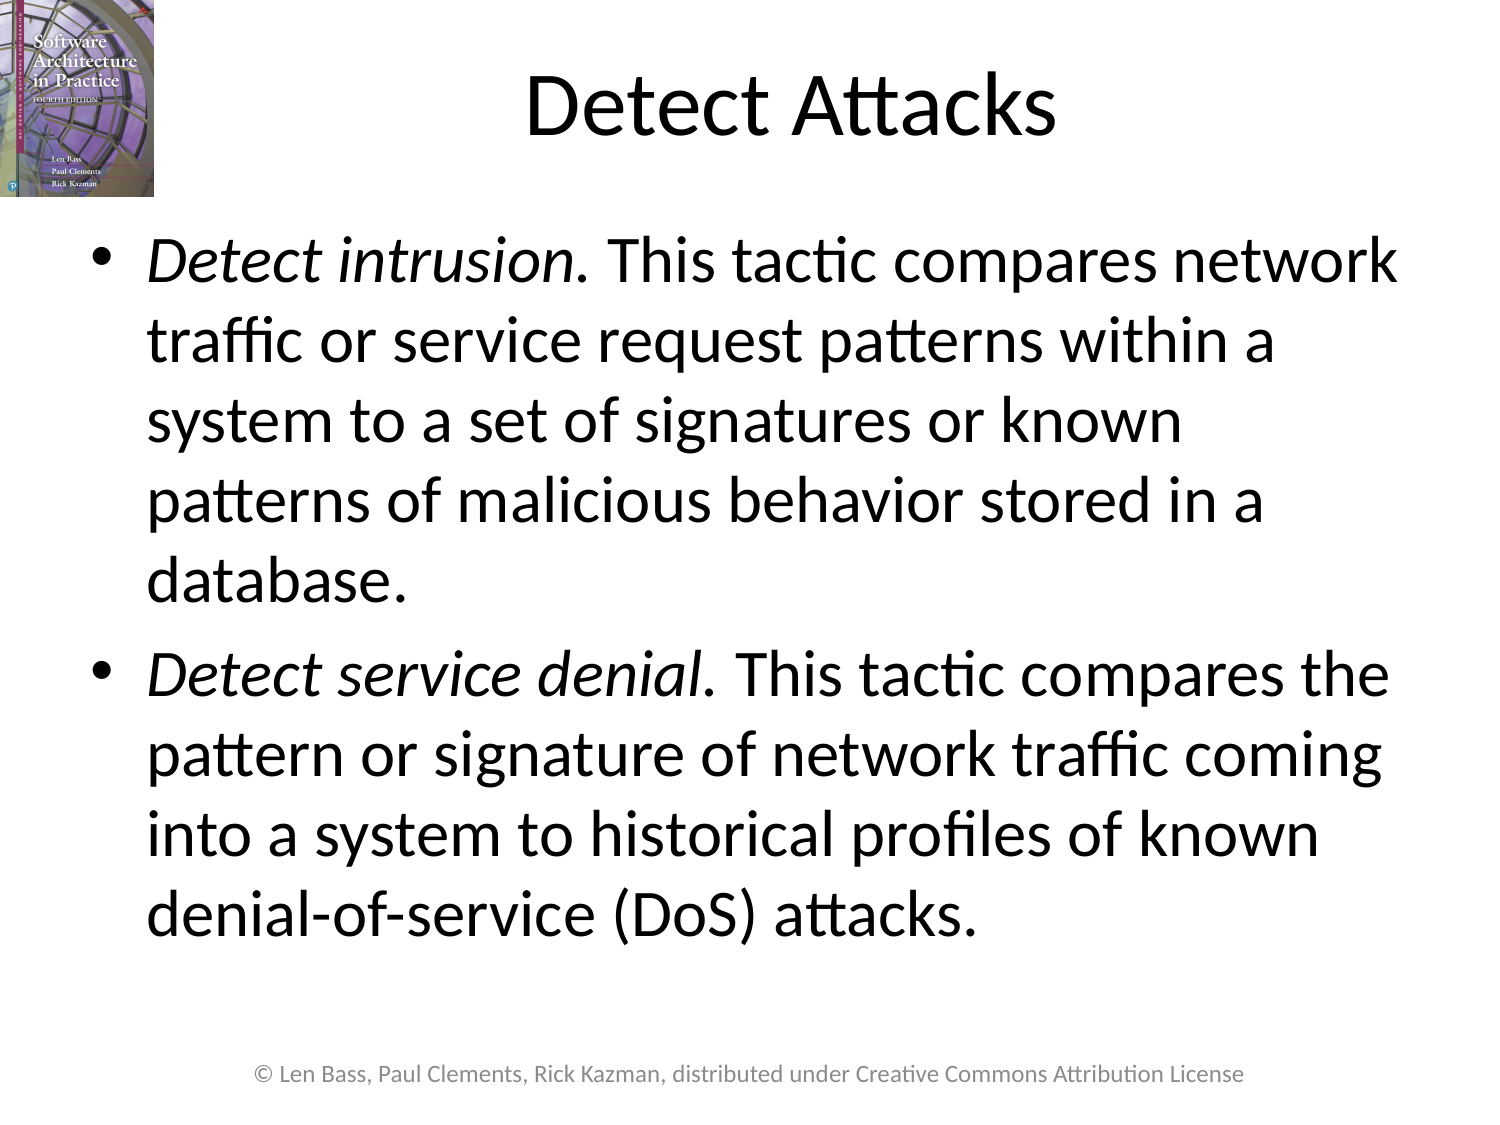

# Detect Attacks
Detect intrusion. This tactic compares network traffic or service request patterns within a system to a set of signatures or known patterns of malicious behavior stored in a database.
Detect service denial. This tactic compares the pattern or signature of network traffic coming into a system to historical profiles of known denial-of-service (DoS) attacks.
© Len Bass, Paul Clements, Rick Kazman, distributed under Creative Commons Attribution License